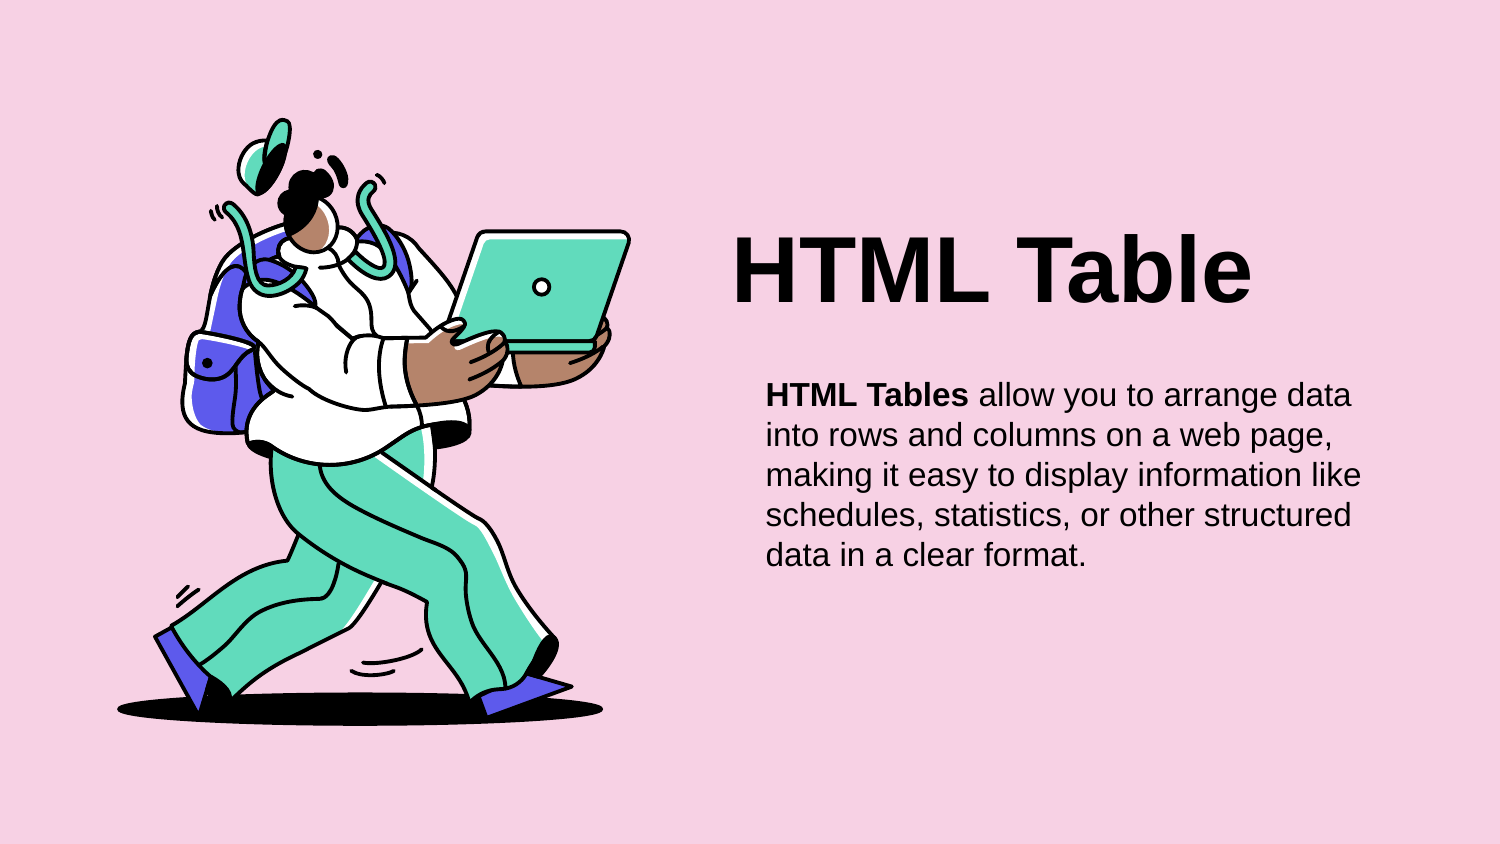

# HTML Table
HTML Tables allow you to arrange data into rows and columns on a web page, making it easy to display information like schedules, statistics, or other structured data in a clear format.